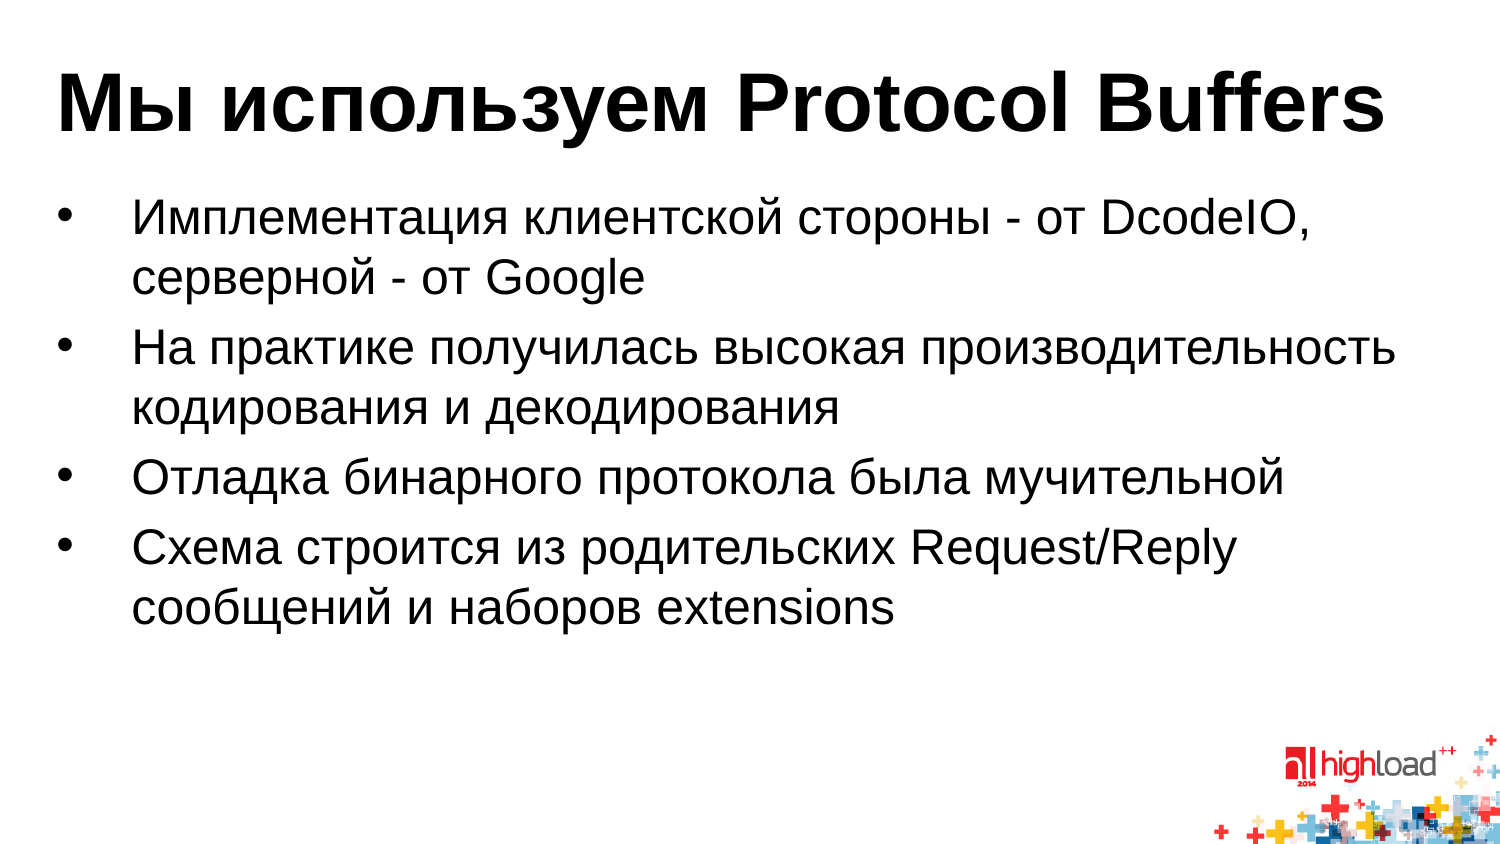

# Мы используем Protocol Buffers
Имплементация клиентской стороны - от DcodeIO, серверной - от Google
На практике получилась высокая производительность кодирования и декодирования
Отладка бинарного протокола была мучительной
Схема строится из родительских Request/Reply сообщений и наборов extensions